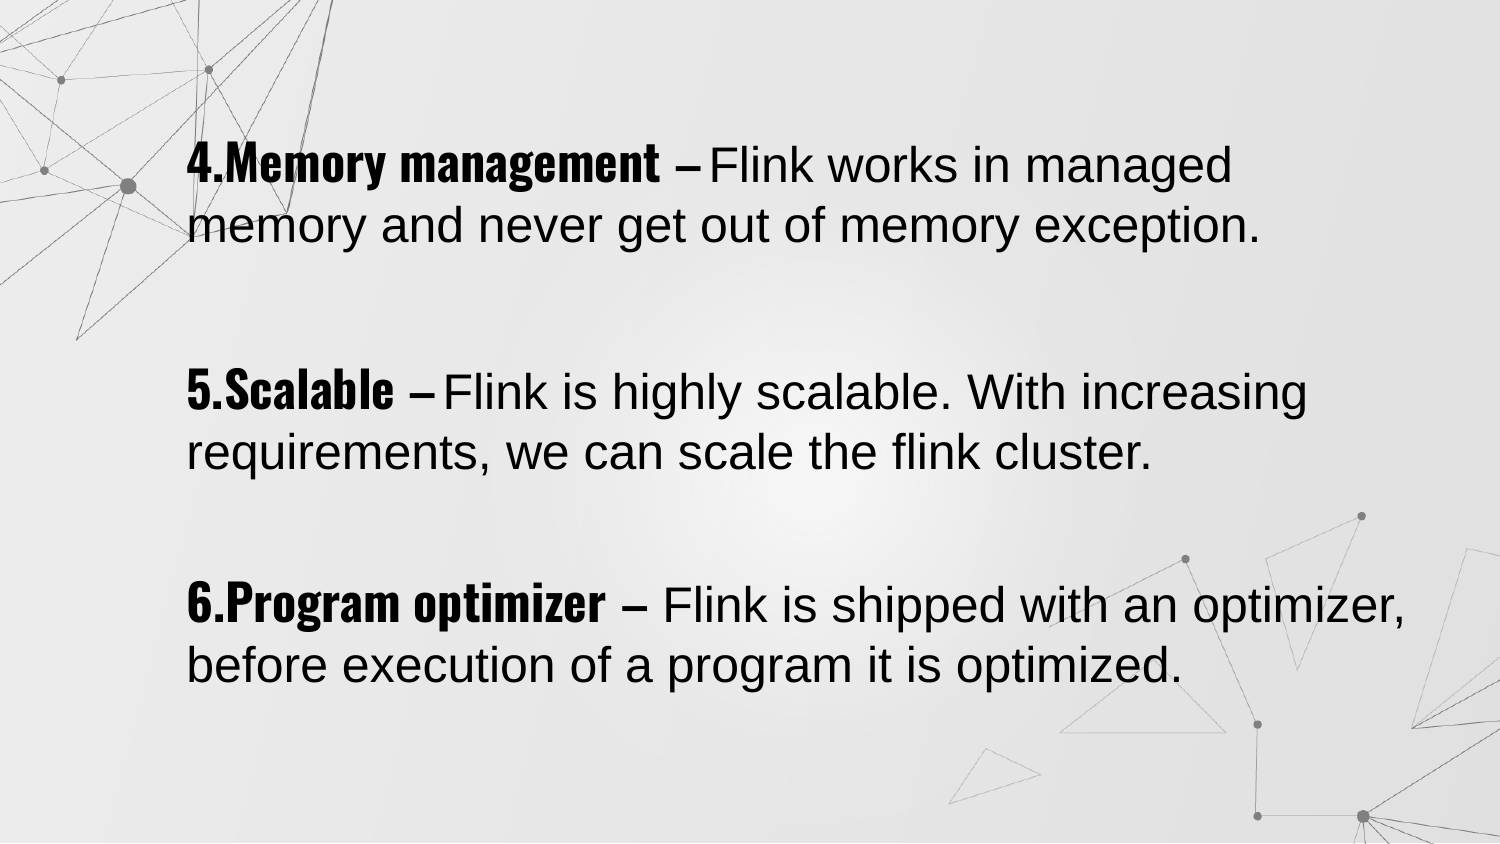

4.Memory management – Flink works in managed      memory and never get out of memory exception.

5.Scalable – Flink is highly scalable. With increasing requirements, we can scale the flink cluster.
6.Program optimizer – Flink is shipped with an optimizer, before execution of a program it is optimized.